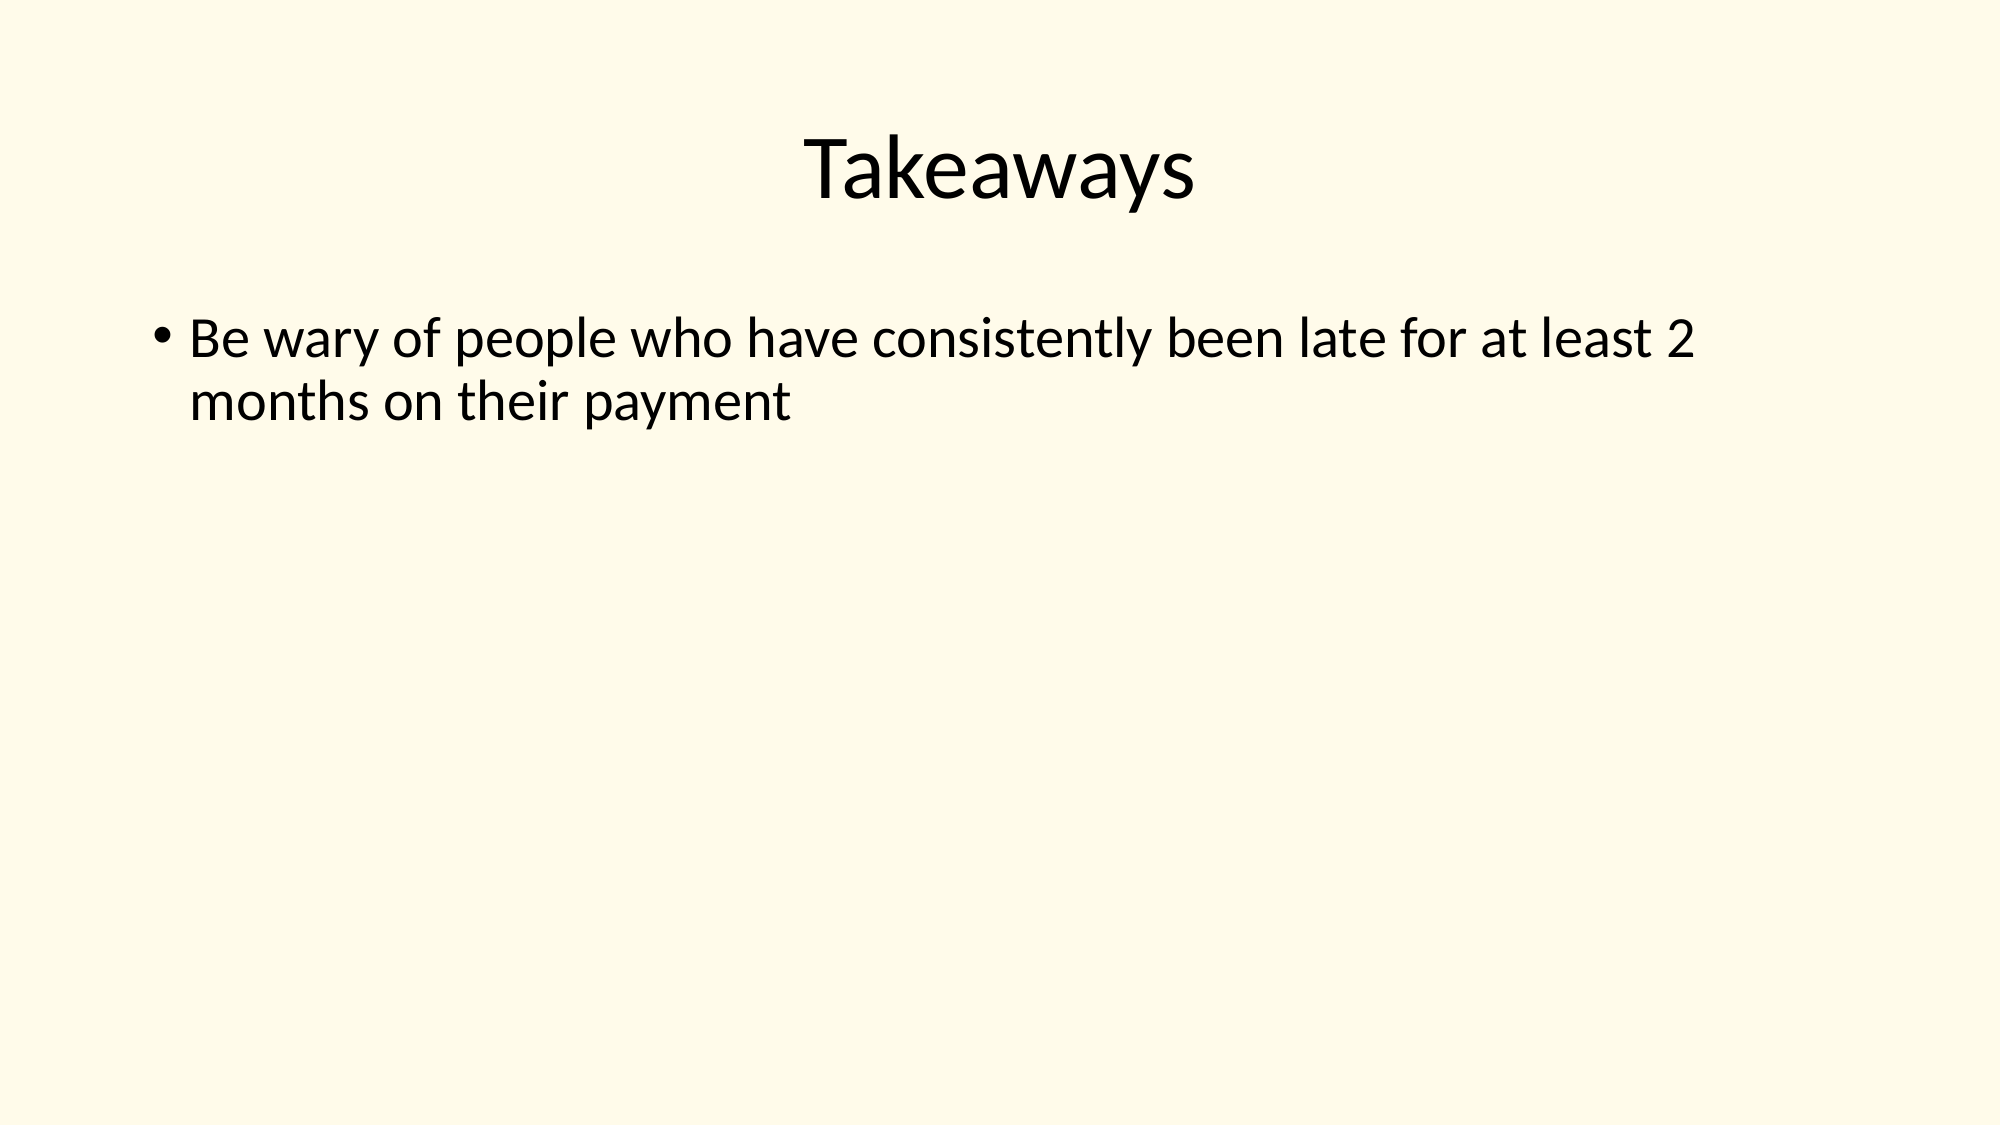

# Takeaways
Be wary of people who have consistently been late for at least 2 months on their payment